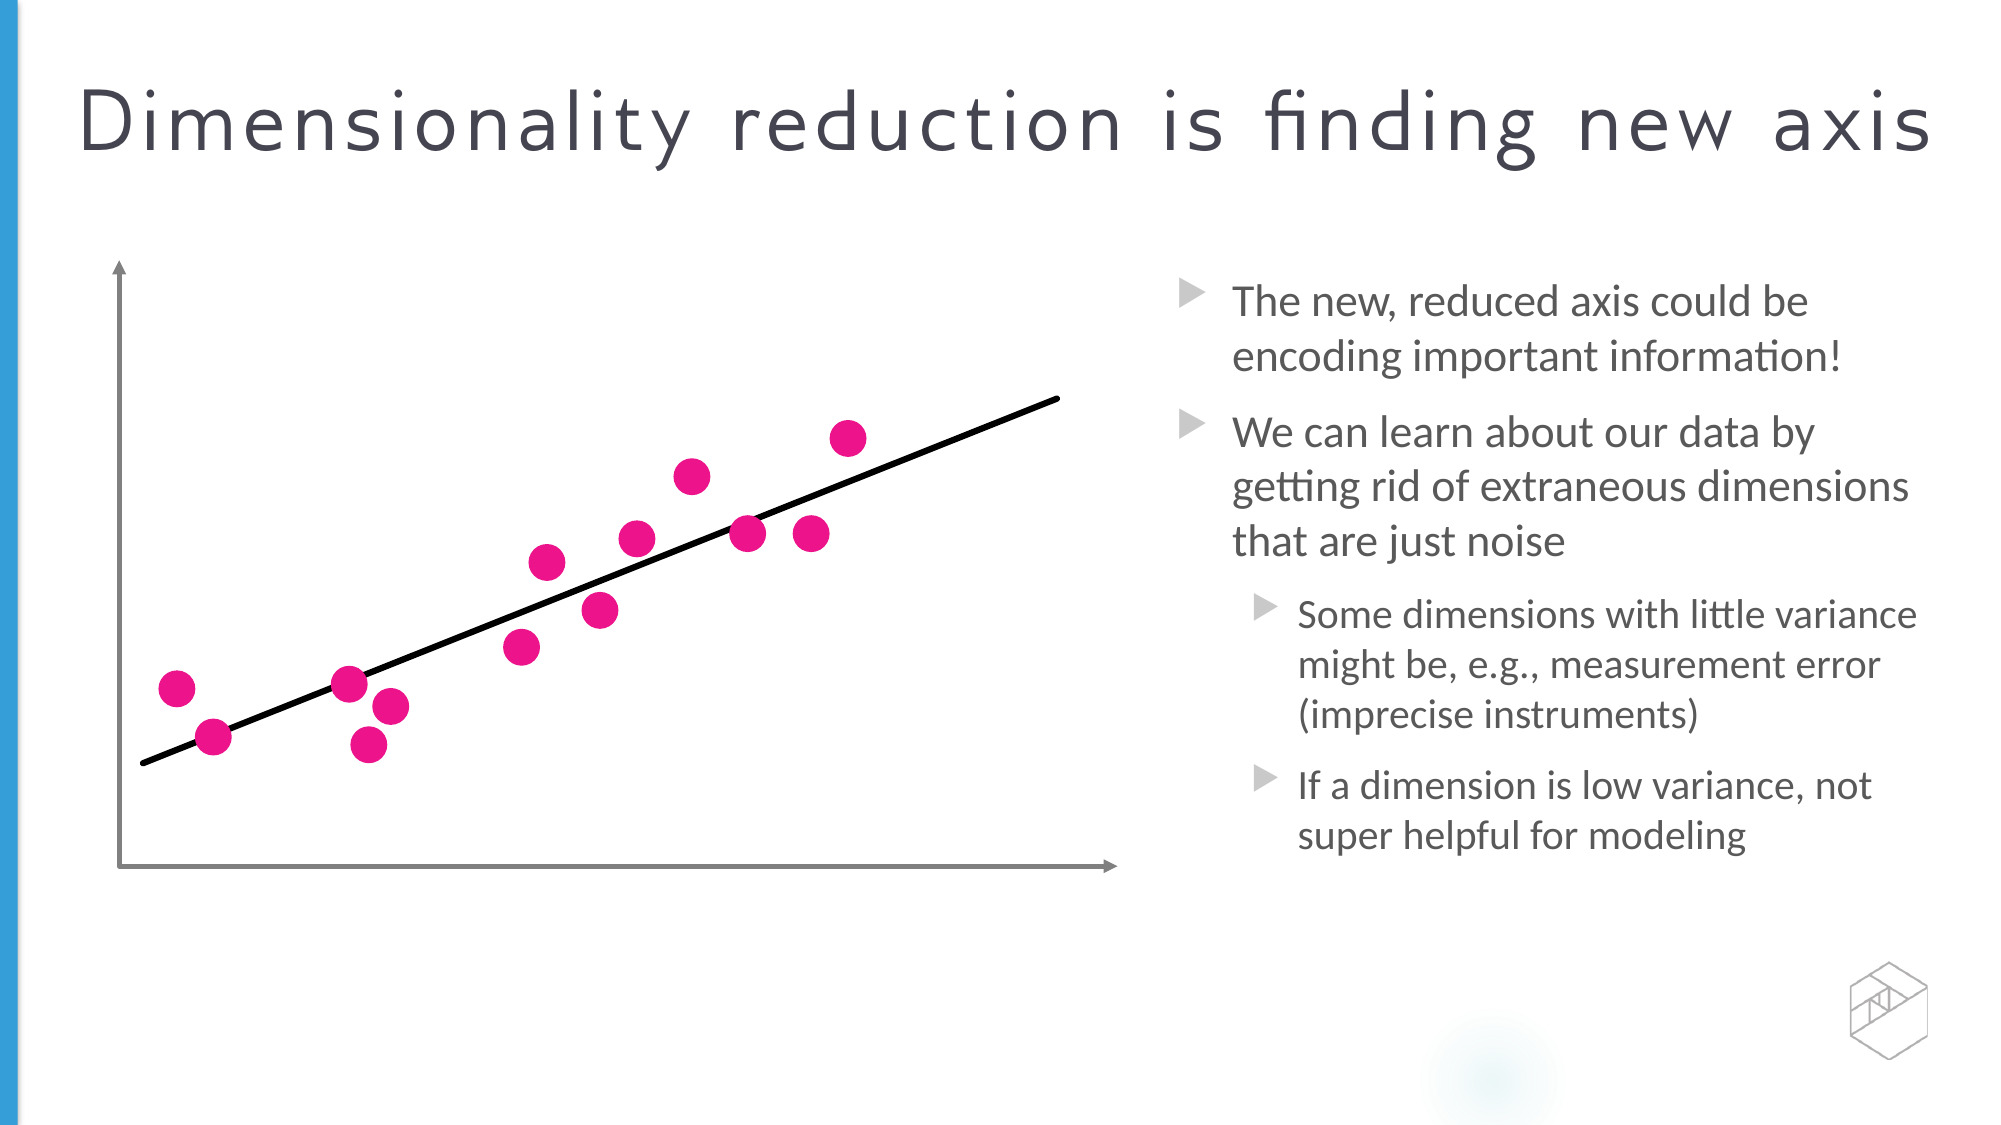

# Dimensionality reduction is finding new axis
The new, reduced axis could be encoding important information!
We can learn about our data by getting rid of extraneous dimensions that are just noise
Some dimensions with little variance might be, e.g., measurement error (imprecise instruments)
If a dimension is low variance, not super helpful for modeling